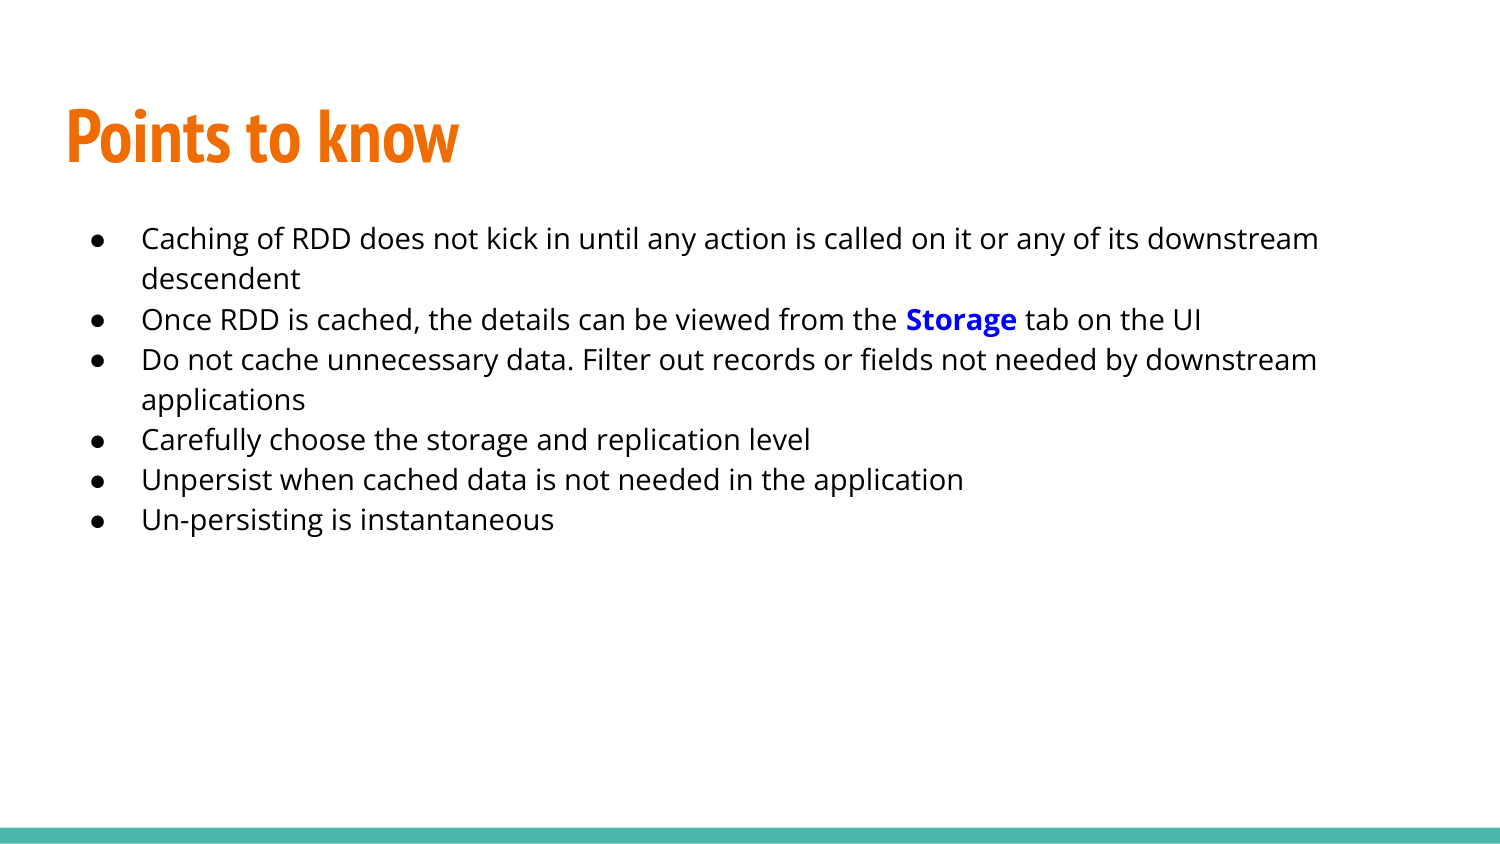

# Points to know
Caching of RDD does not kick in until any action is called on it or any of its downstream descendent
Once RDD is cached, the details can be viewed from the Storage tab on the UI
Do not cache unnecessary data. Filter out records or fields not needed by downstream applications
Carefully choose the storage and replication level
Unpersist when cached data is not needed in the application
Un-persisting is instantaneous